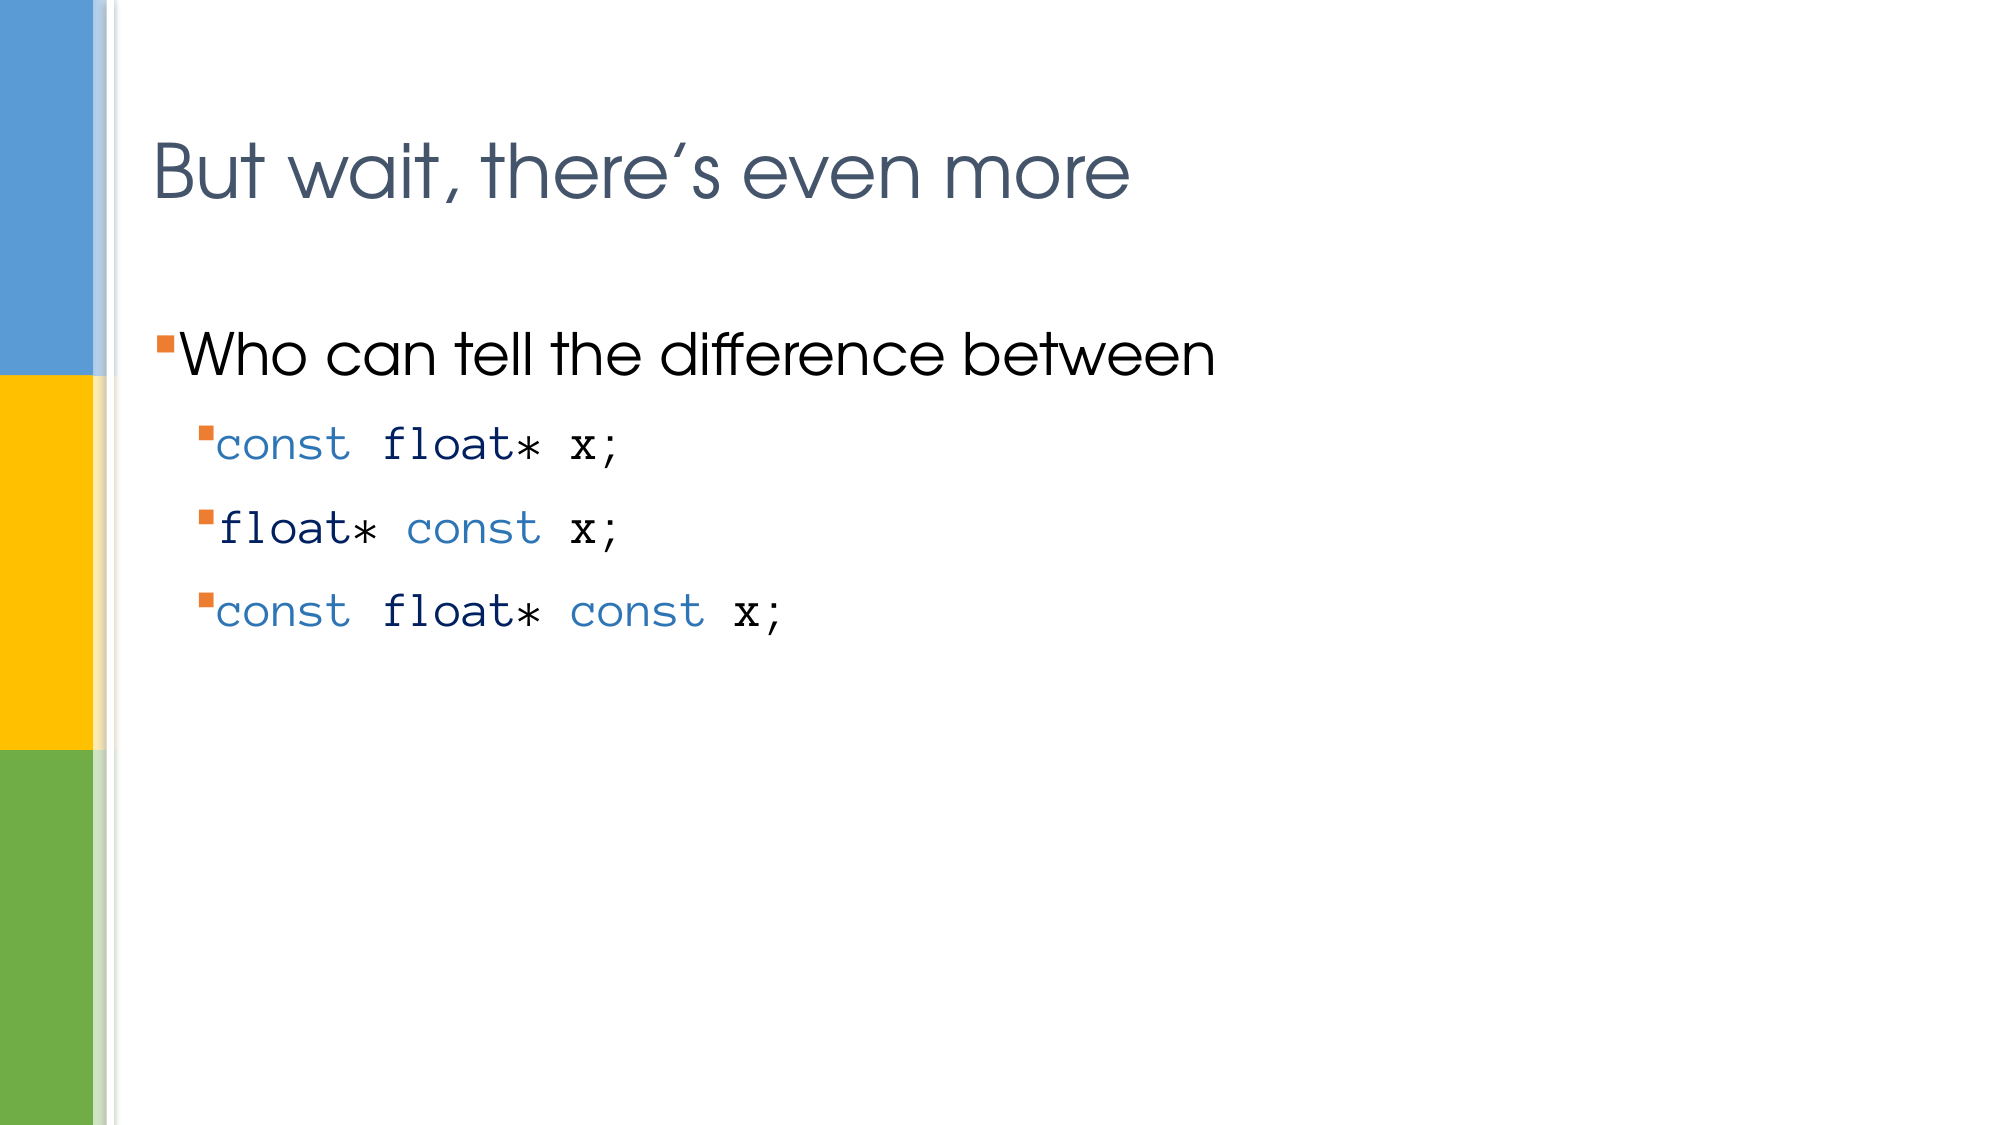

# But wait, there’s even more
Who can tell the difference between
const float* x;
float* const x;
const float* const x;